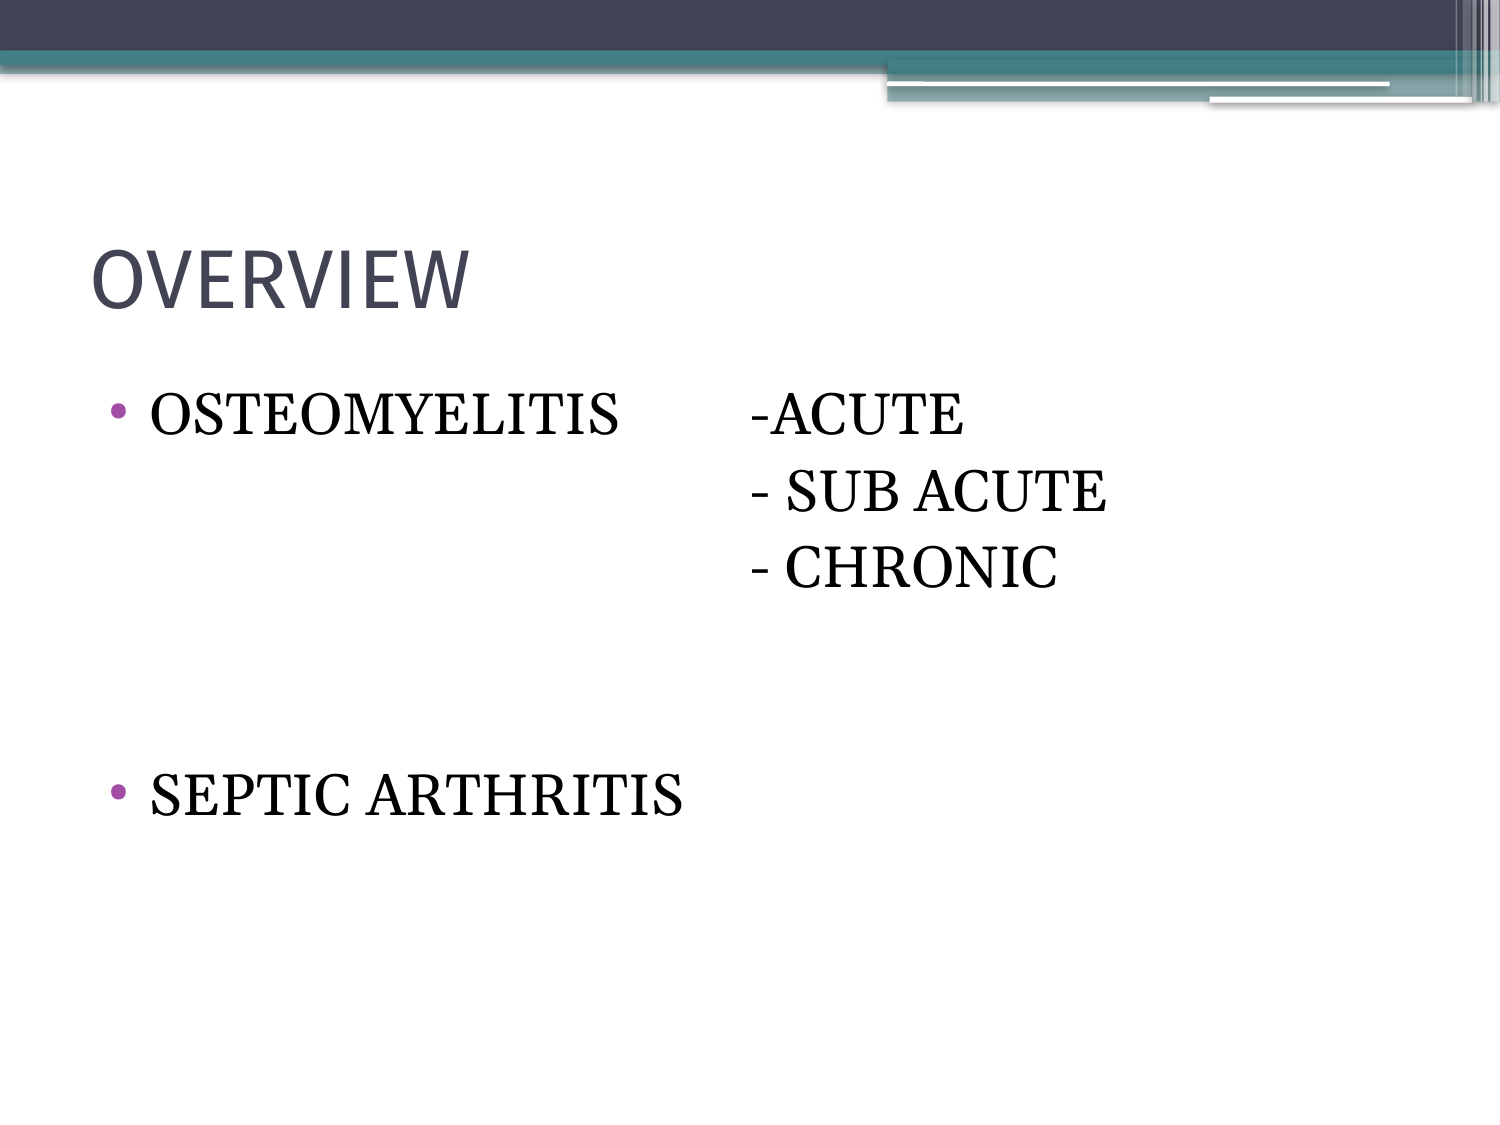

# OVERVIEW
OSTEOMYELITIS  	-ACUTE
				     	- SUB ACUTE
				     	- CHRONIC

SEPTIC ARTHRITIS